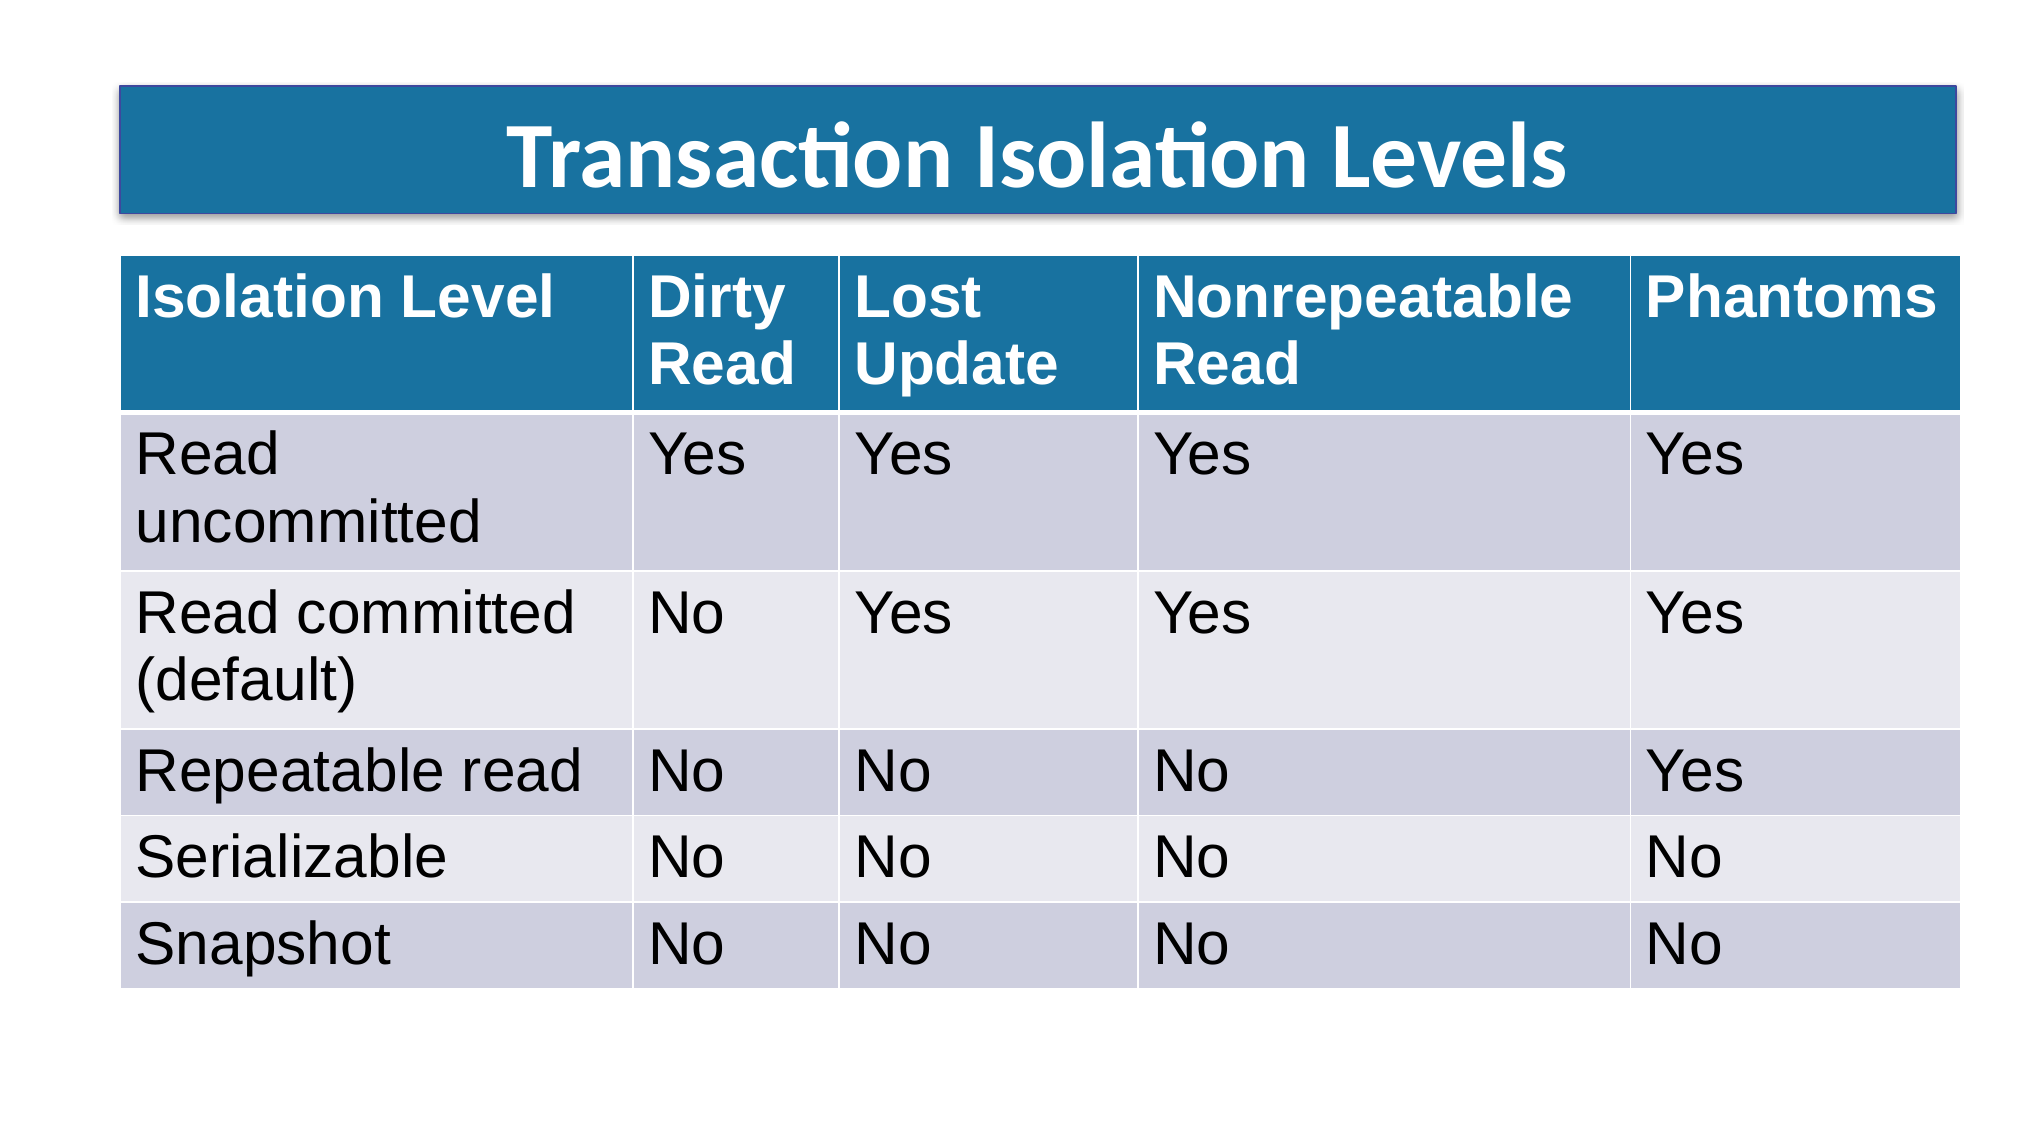

Transaction Isolation Levels
| Isolation Level | Dirty Read | Lost Update | Nonrepeatable Read | Phantoms |
| --- | --- | --- | --- | --- |
| Read uncommitted | Yes | Yes | Yes | Yes |
| Read committed (default) | No | Yes | Yes | Yes |
| Repeatable read | No | No | No | Yes |
| Serializable | No | No | No | No |
| Snapshot | No | No | No | No |